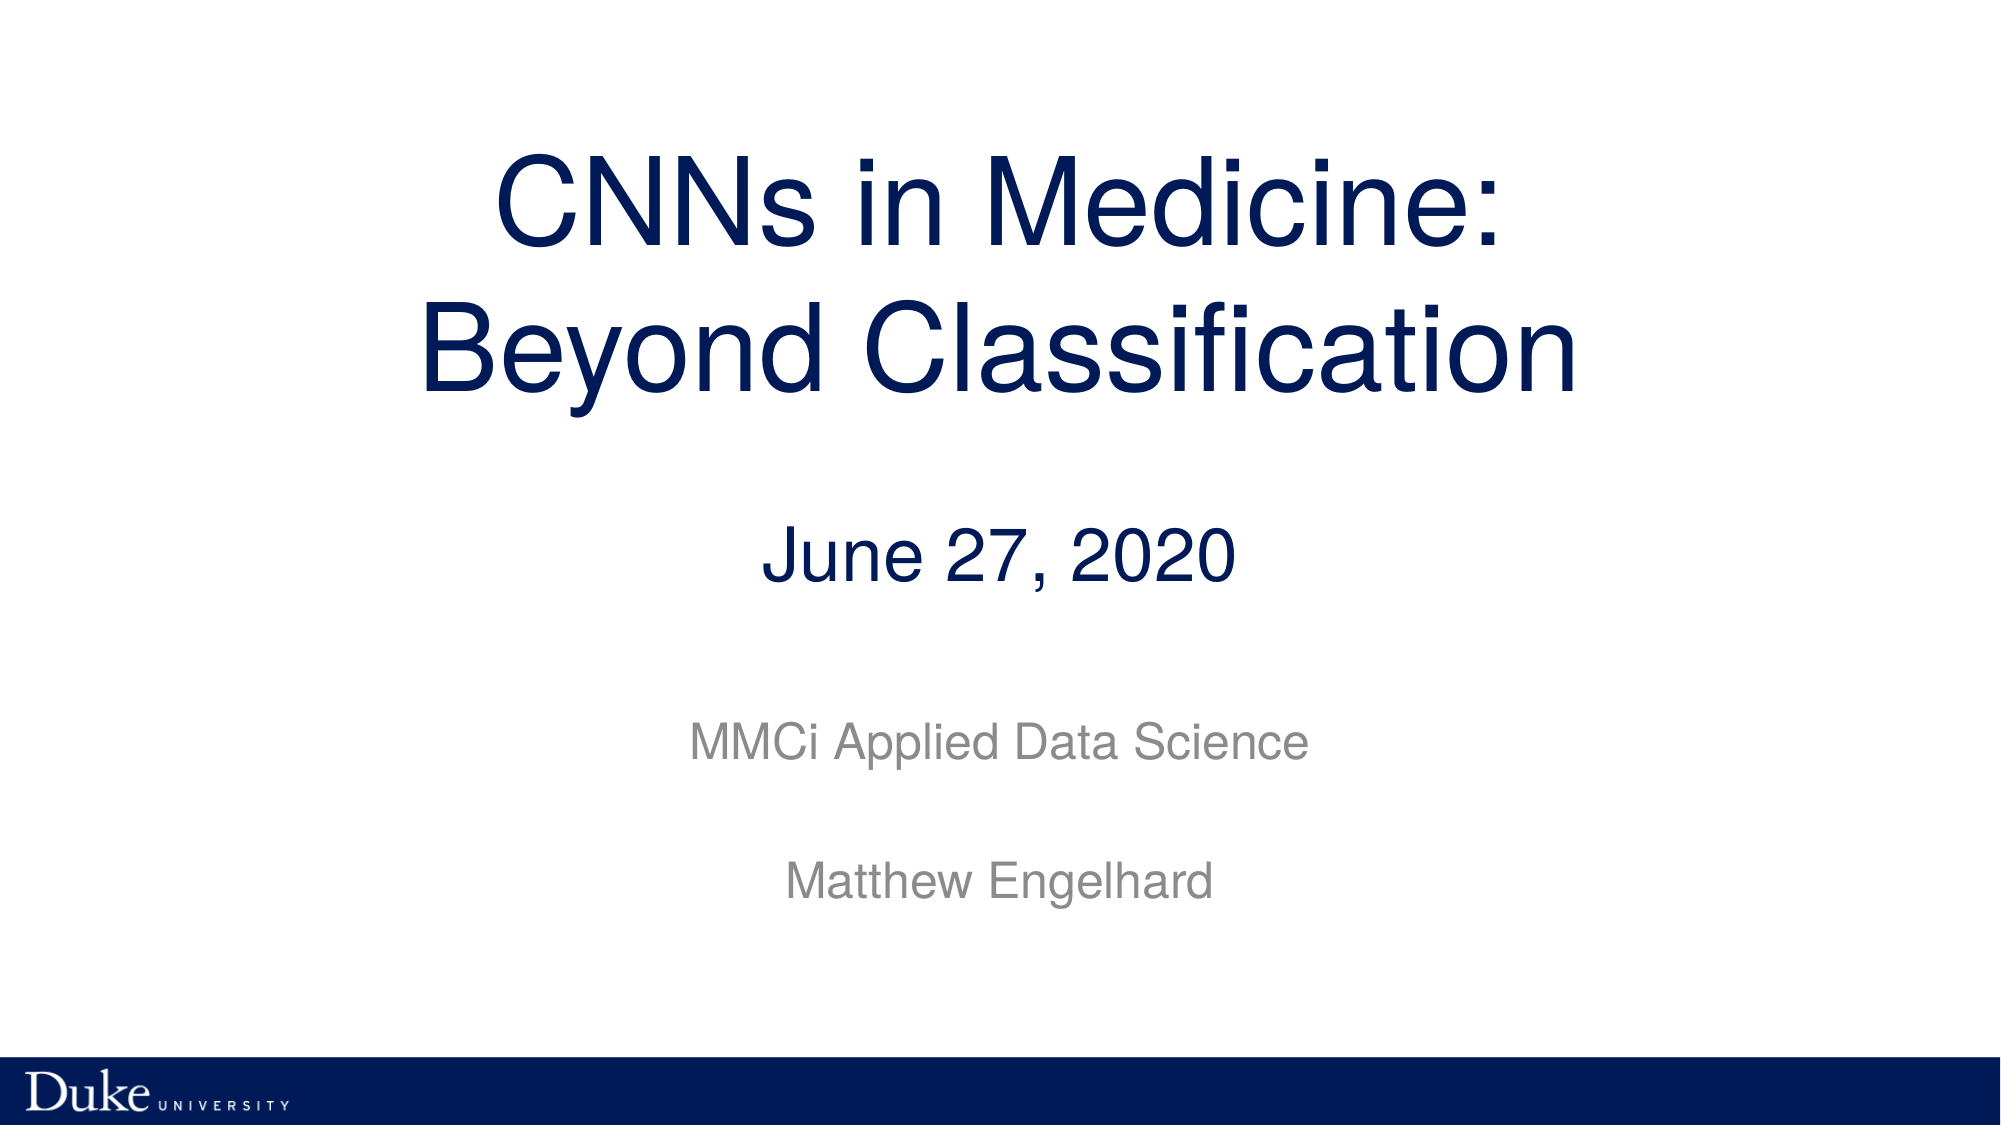

# CNNs in Medicine: Beyond Classification June 27, 2020
MMCi Applied Data Science

Matthew Engelhard